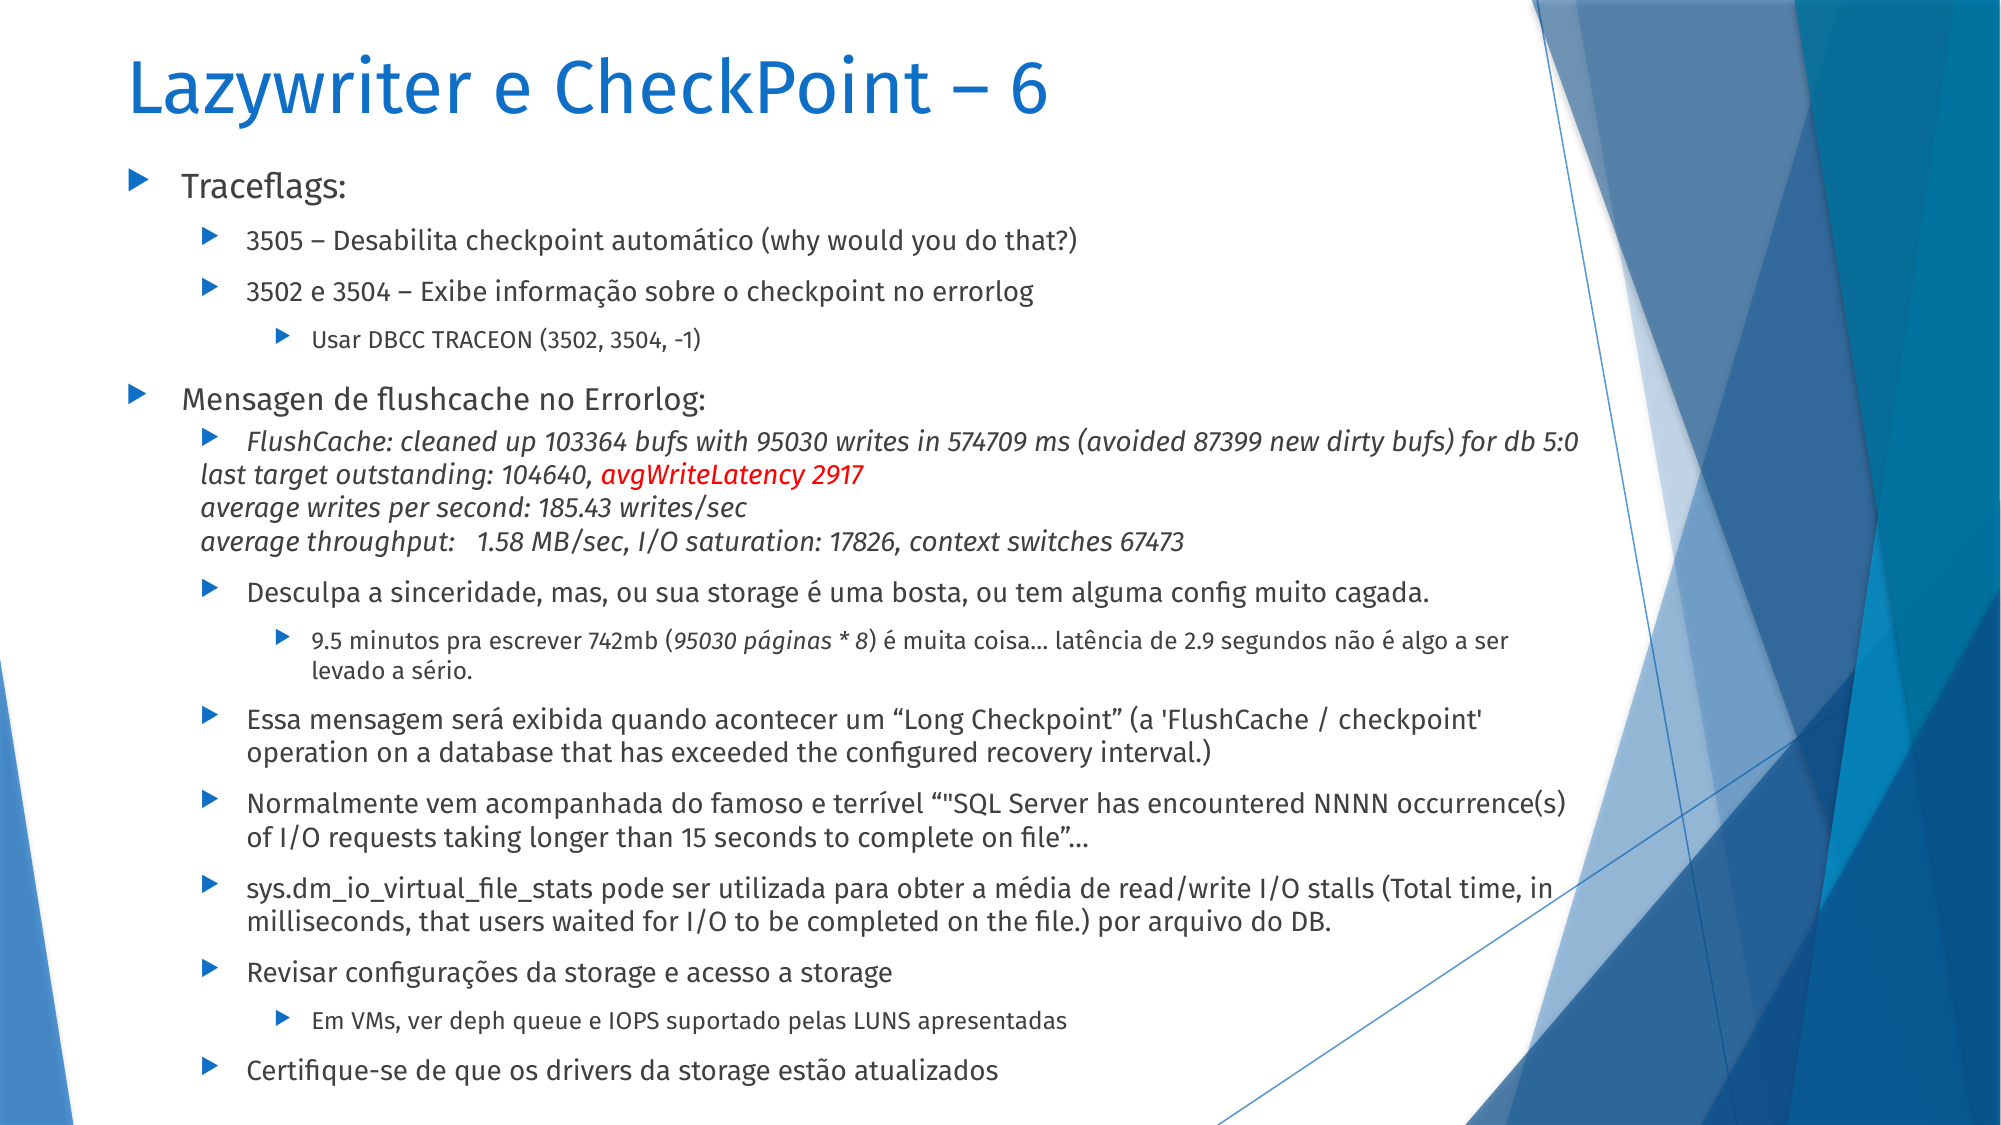

# Lazywriter e CheckPoint – 6
Traceflags:
3505 – Desabilita checkpoint automático (why would you do that?)
3502 e 3504 – Exibe informação sobre o checkpoint no errorlog
Usar DBCC TRACEON (3502, 3504, -1)
Mensagen de flushcache no Errorlog:
FlushCache: cleaned up 103364 bufs with 95030 writes in 574709 ms (avoided 87399 new dirty bufs) for db 5:0
	last target outstanding: 104640, avgWriteLatency 2917
	average writes per second: 185.43 writes/sec
	average throughput:   1.58 MB/sec, I/O saturation: 17826, context switches 67473
Desculpa a sinceridade, mas, ou sua storage é uma bosta, ou tem alguma config muito cagada.
9.5 minutos pra escrever 742mb (95030 páginas * 8) é muita coisa… latência de 2.9 segundos não é algo a ser levado a sério.
Essa mensagem será exibida quando acontecer um “Long Checkpoint” (a 'FlushCache / checkpoint' operation on a database that has exceeded the configured recovery interval.)
Normalmente vem acompanhada do famoso e terrível “"SQL Server has encountered NNNN occurrence(s) of I/O requests taking longer than 15 seconds to complete on file”…
sys.dm_io_virtual_file_stats pode ser utilizada para obter a média de read/write I/O stalls (Total time, in milliseconds, that users waited for I/O to be completed on the file.) por arquivo do DB.
Revisar configurações da storage e acesso a storage
Em VMs, ver deph queue e IOPS suportado pelas LUNS apresentadas
Certifique-se de que os drivers da storage estão atualizados